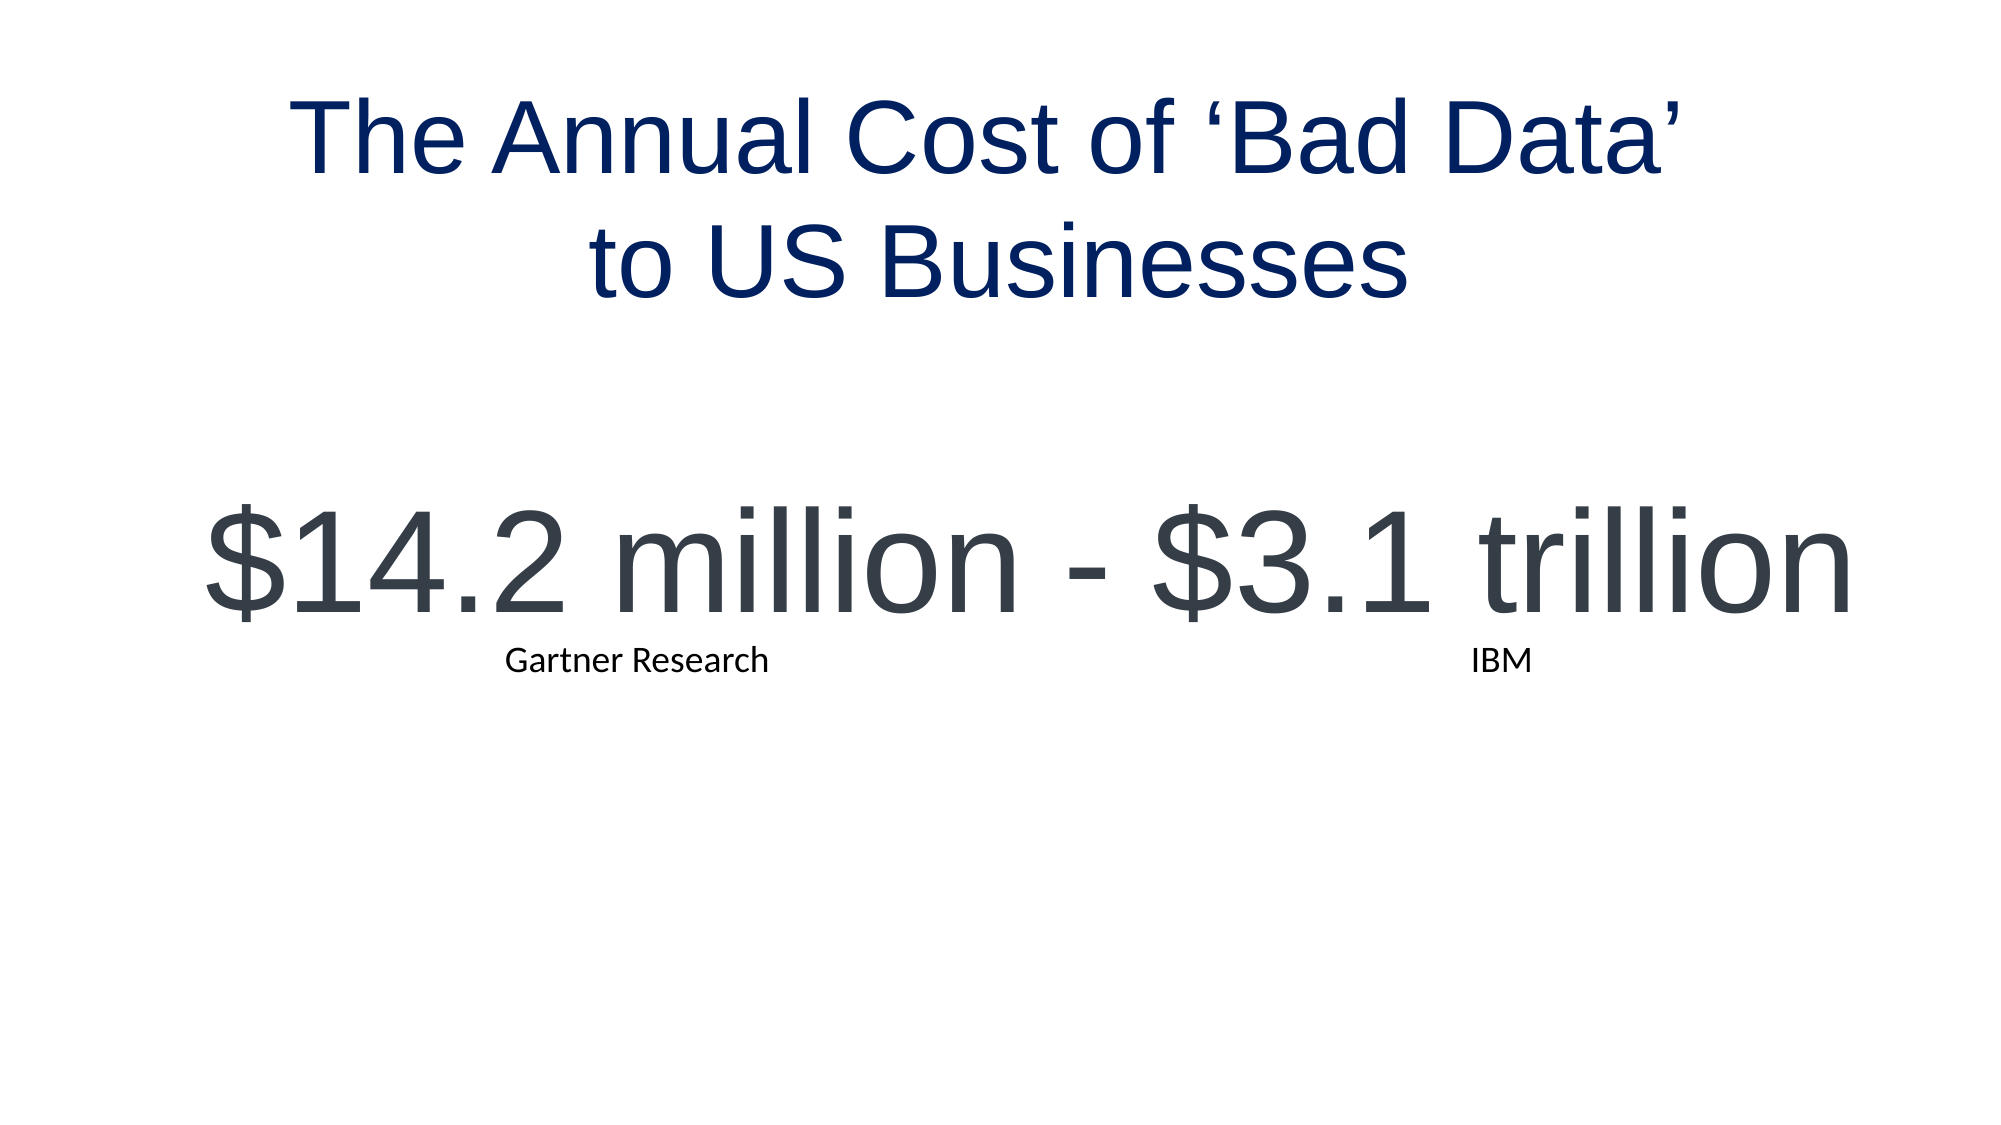

The Annual Cost of ‘Bad Data’
to US Businesses
$14.2 million - $3.1 trillion
Gartner Research
IBM